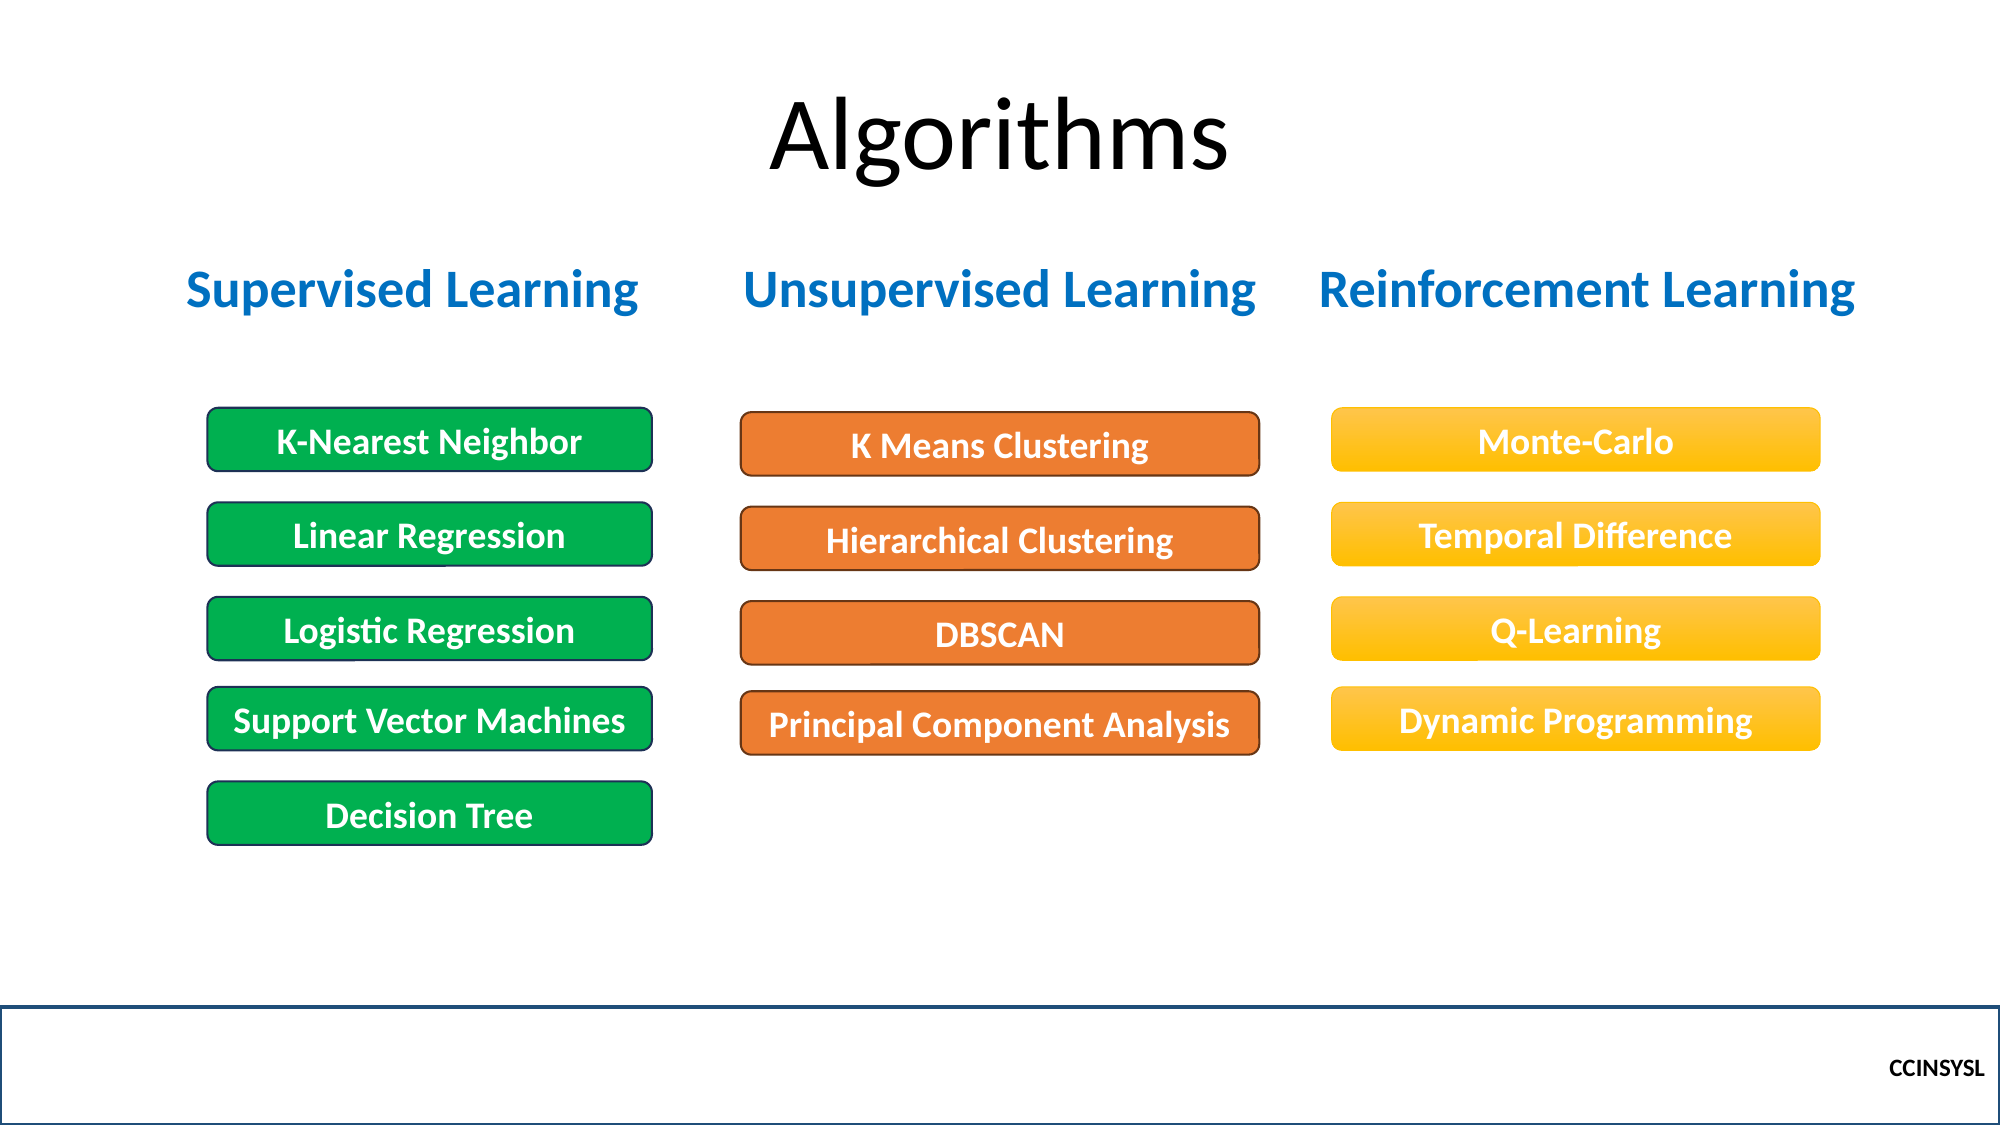

# Algorithms
| Supervised Learning | Unsupervised Learning | Reinforcement Learning |
| --- | --- | --- |
K-Nearest Neighbor
Linear Regression
Logistic Regression
Support Vector Machines
Decision Tree
Monte-Carlo
Temporal Difference
Q-Learning
Dynamic Programming
K Means Clustering
Hierarchical Clustering
DBSCAN
Principal Component Analysis
CCINSYSL